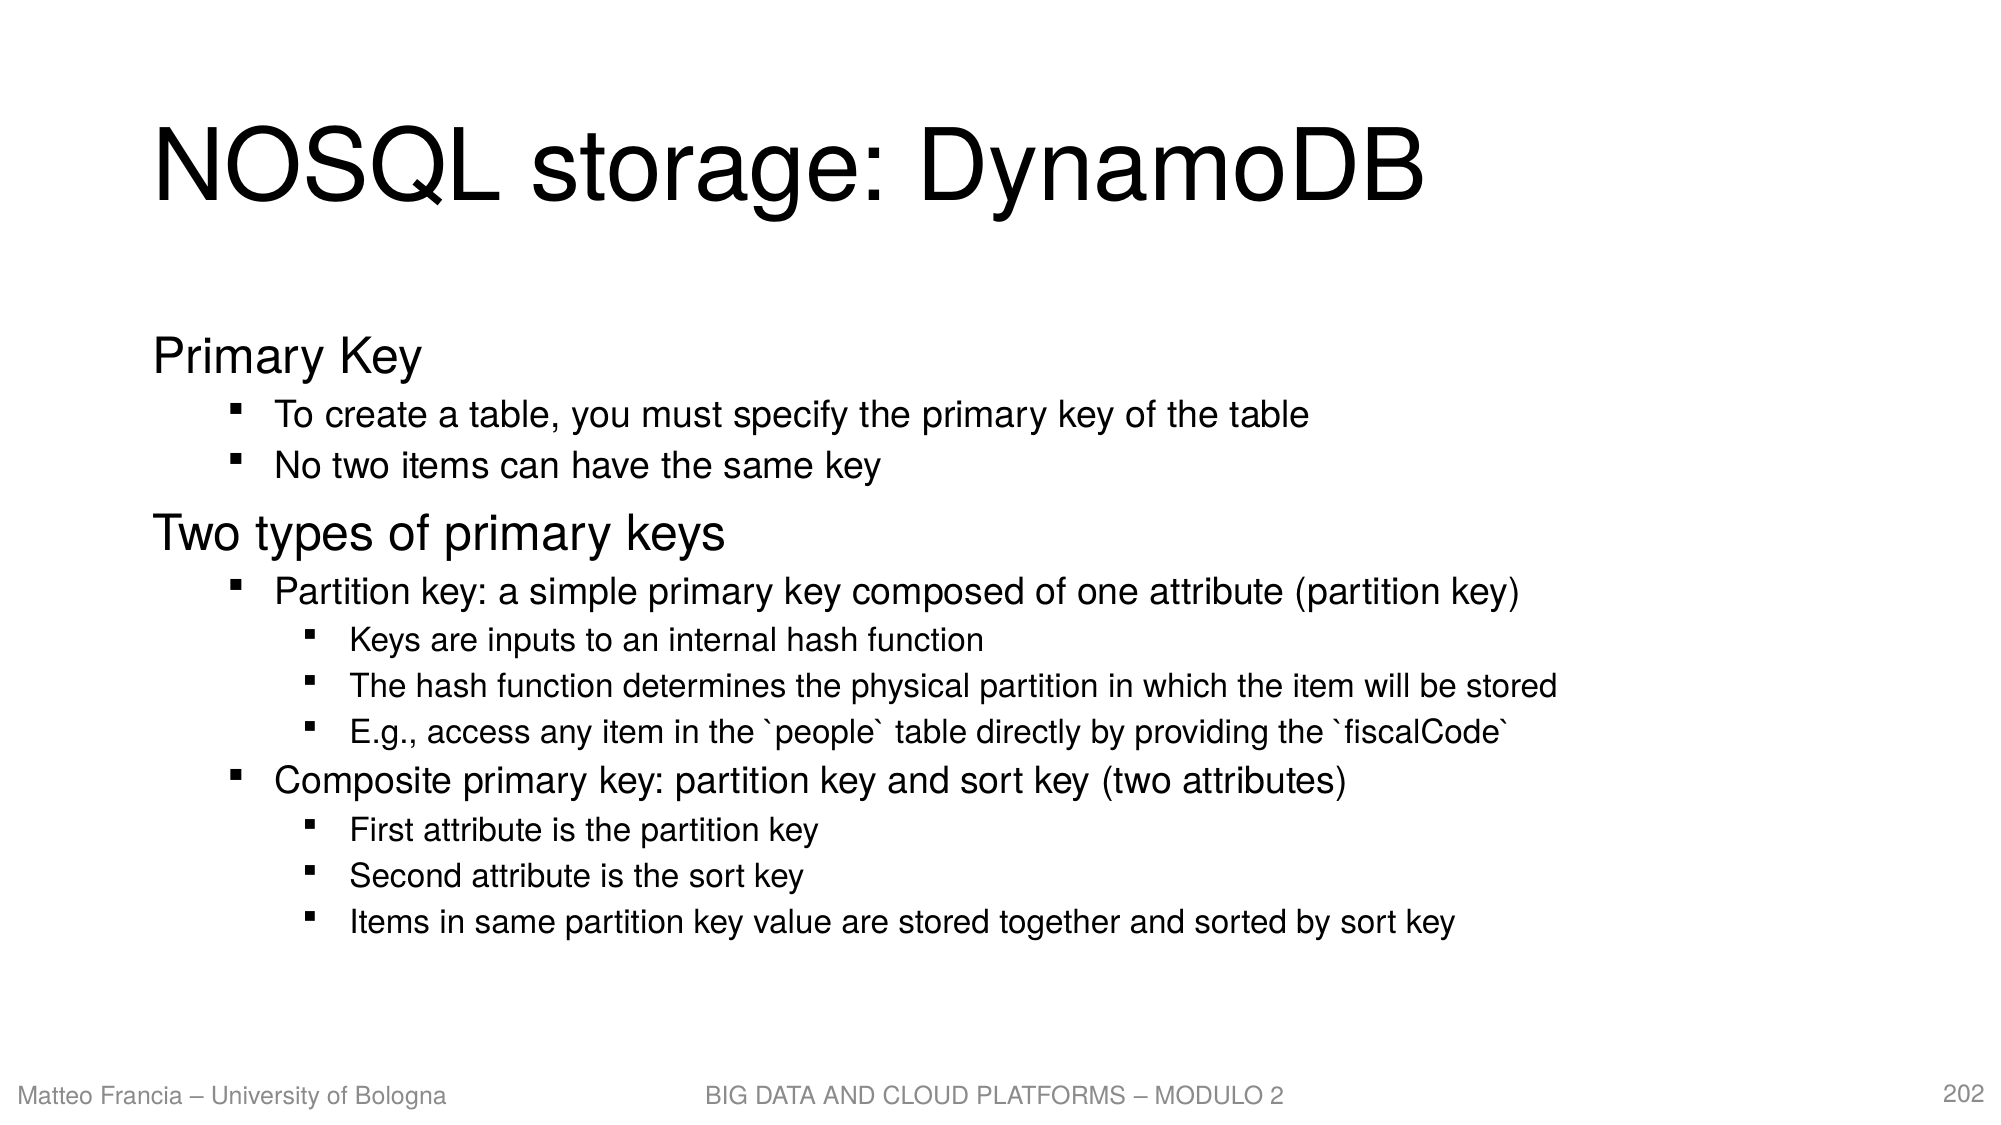

# NOSQL storage: DynamoDB
Primary Key
To create a table, you must specify the primary key of the table
No two items can have the same key
Two types of primary keys
Partition key: a simple primary key composed of one attribute (partition key)
Keys are inputs to an internal hash function
The hash function determines the physical partition in which the item will be stored
E.g., access any item in the `people` table directly by providing the `fiscalCode`
Composite primary key: partition key and sort key (two attributes)
First attribute is the partition key
Second attribute is the sort key
Items in same partition key value are stored together and sorted by sort key

202
Matteo Francia – University of Bologna